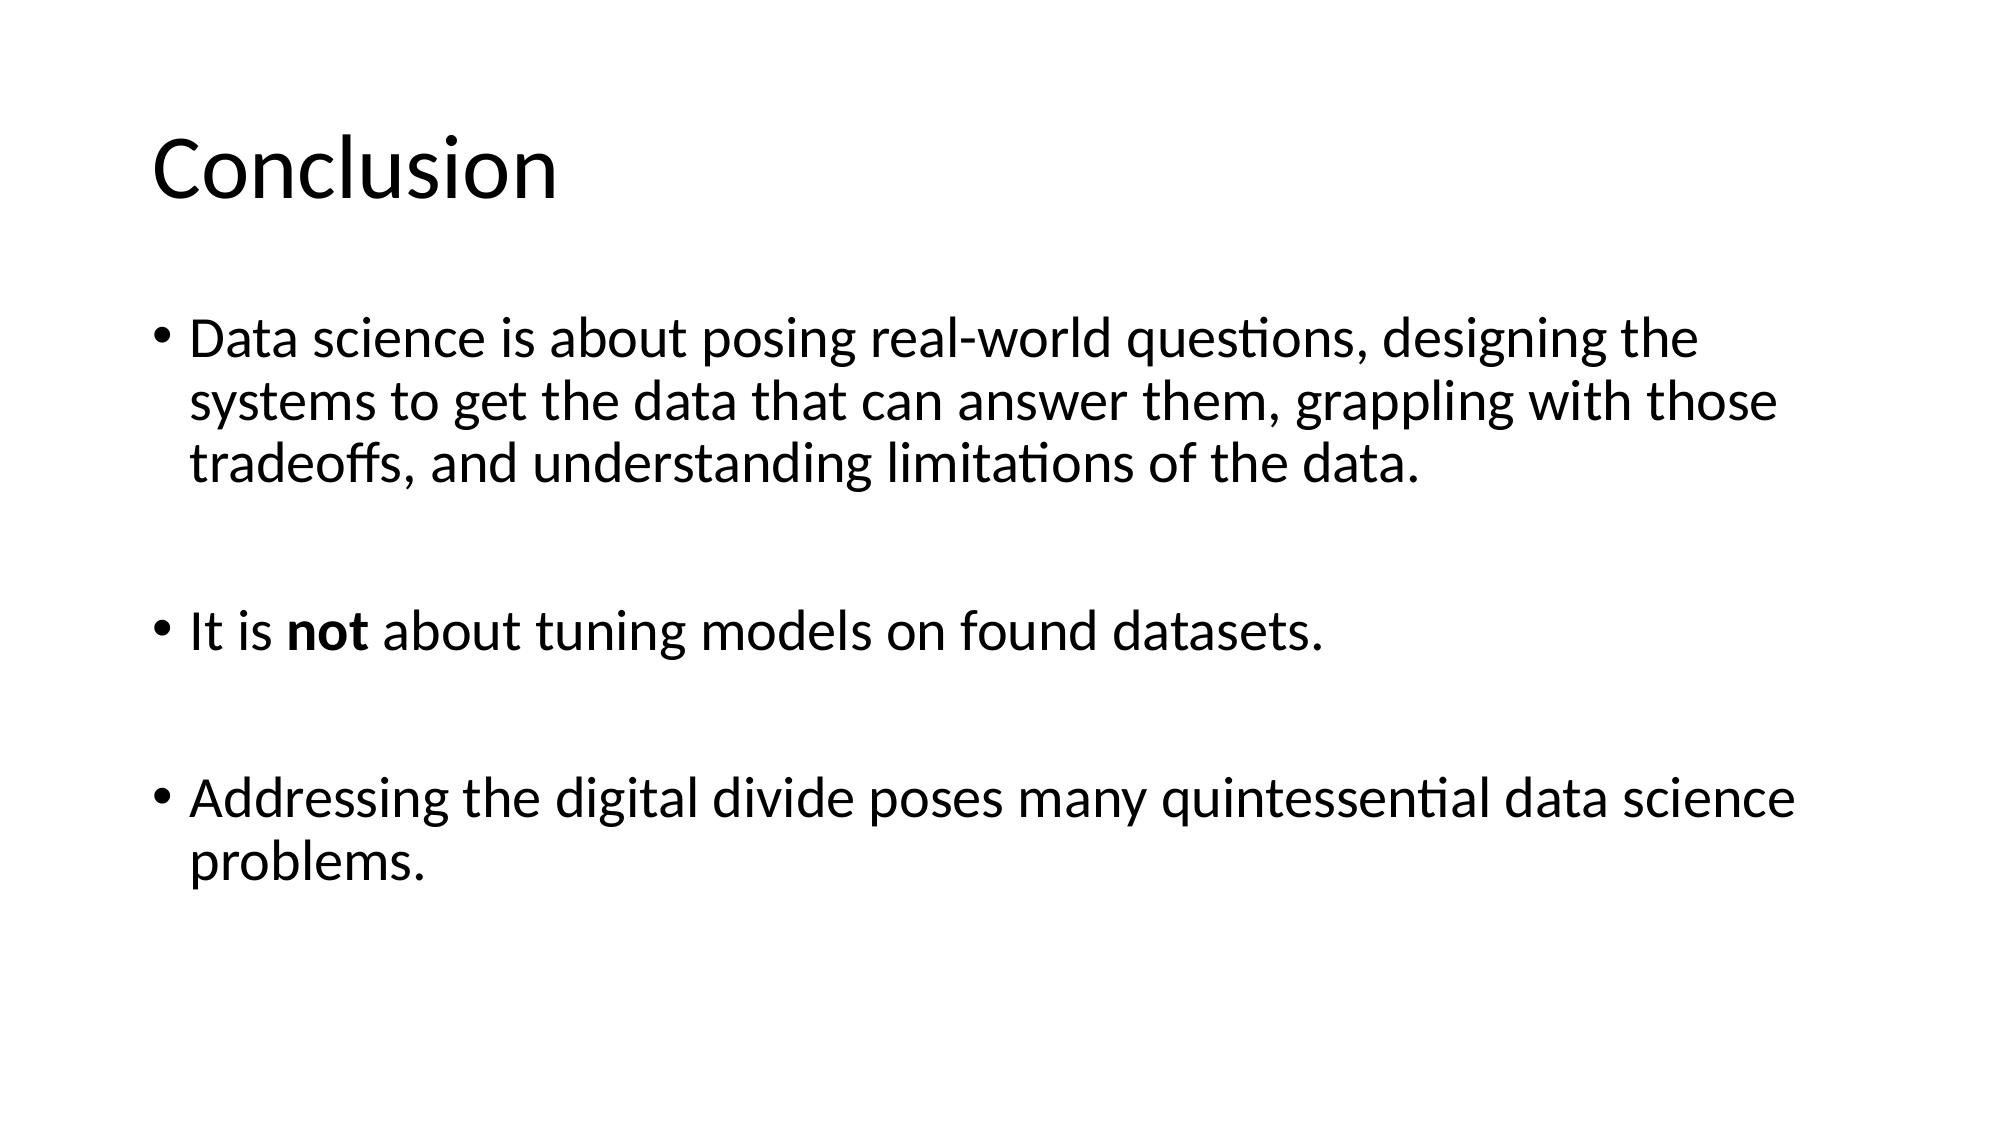

# Conclusion
Data science is about posing real-world questions, designing the systems to get the data that can answer them, grappling with those tradeoffs, and understanding limitations of the data.

It is not about tuning models on found datasets.

Addressing the digital divide poses many quintessential data science problems.